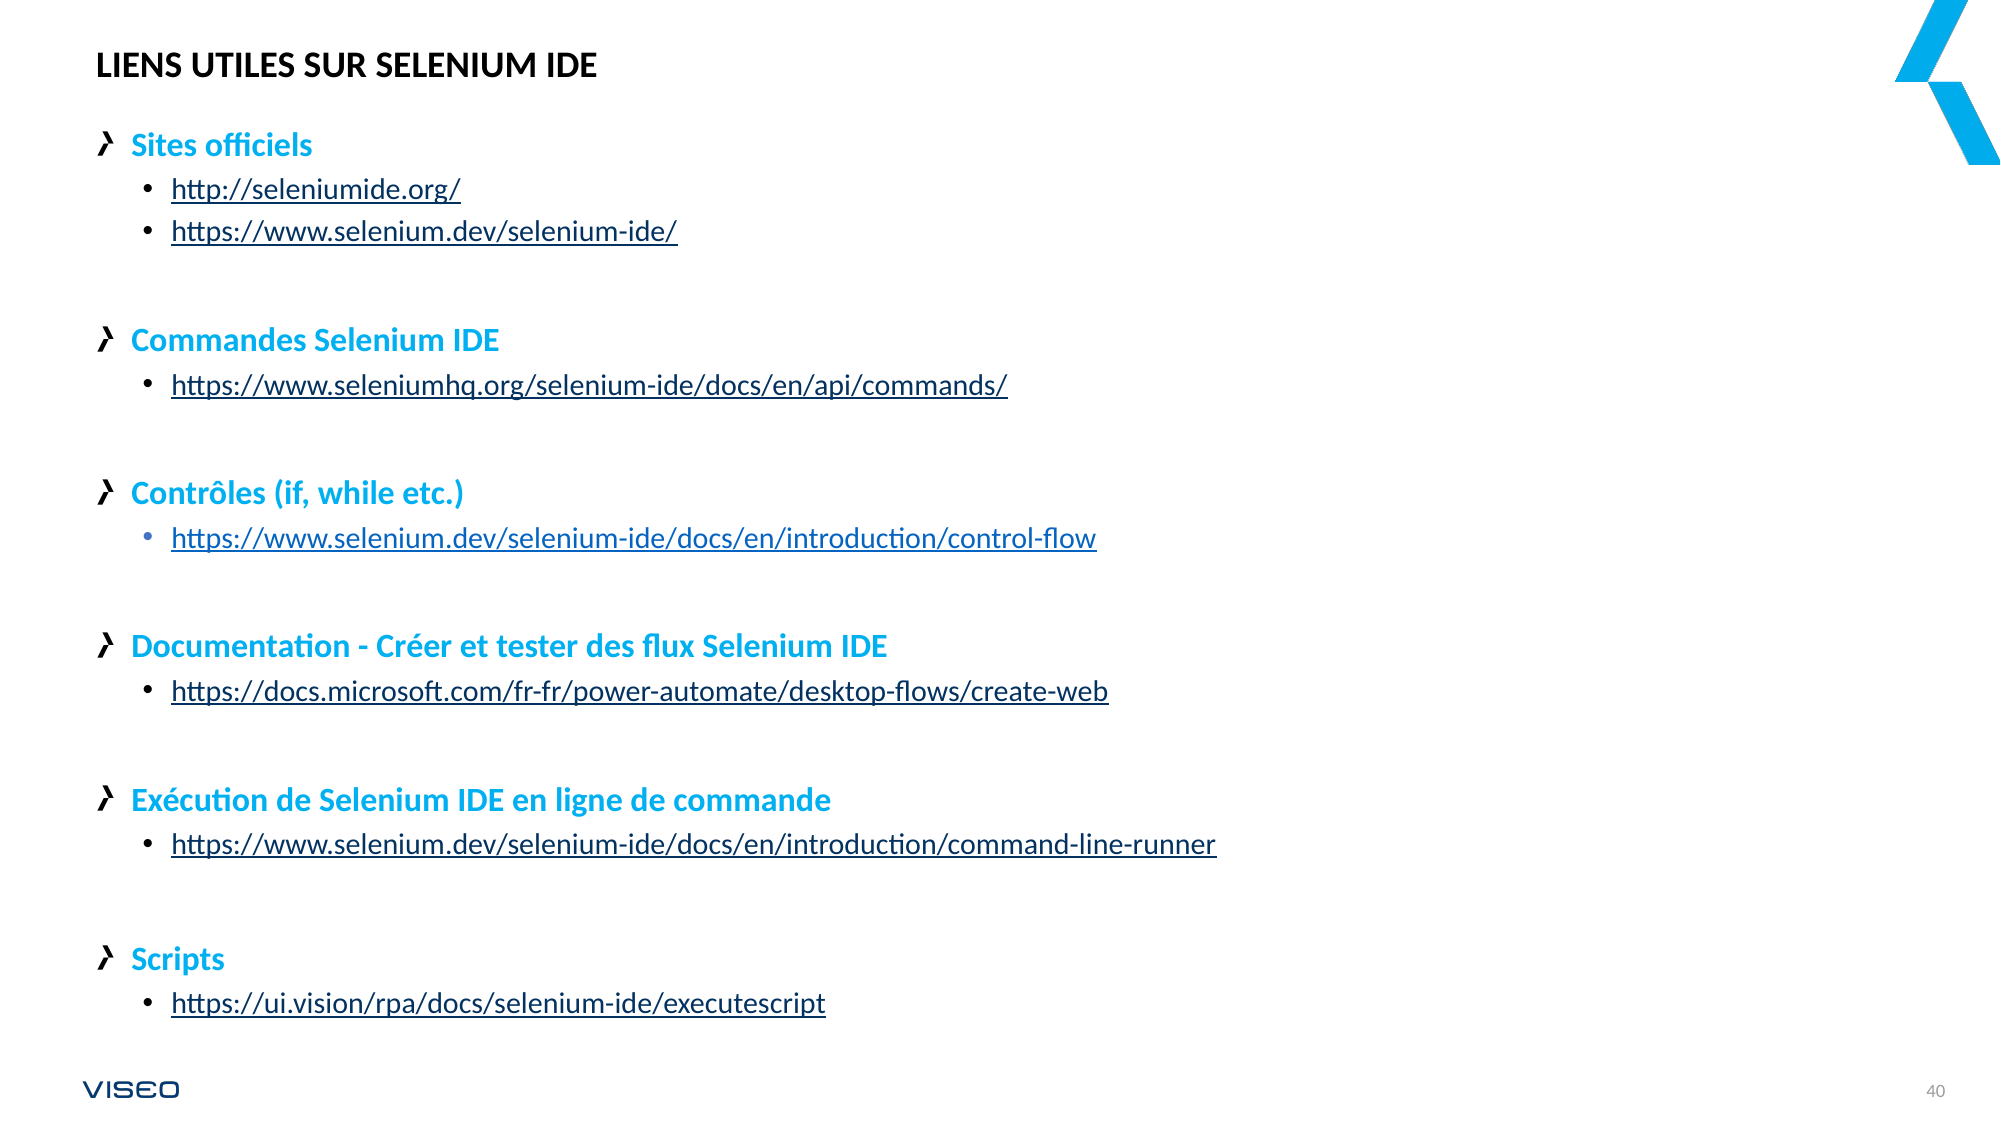

# Liens utiles sur Selenium IDE
Sites officiels
http://seleniumide.org/
https://www.selenium.dev/selenium-ide/

Commandes Selenium IDE
https://www.seleniumhq.org/selenium-ide/docs/en/api/commands/

Contrôles (if, while etc.)
https://www.selenium.dev/selenium-ide/docs/en/introduction/control-flow

Documentation - Créer et tester des flux Selenium IDE
https://docs.microsoft.com/fr-fr/power-automate/desktop-flows/create-web

Exécution de Selenium IDE en ligne de commande
https://www.selenium.dev/selenium-ide/docs/en/introduction/command-line-runner

Scripts
https://ui.vision/rpa/docs/selenium-ide/executescript

40